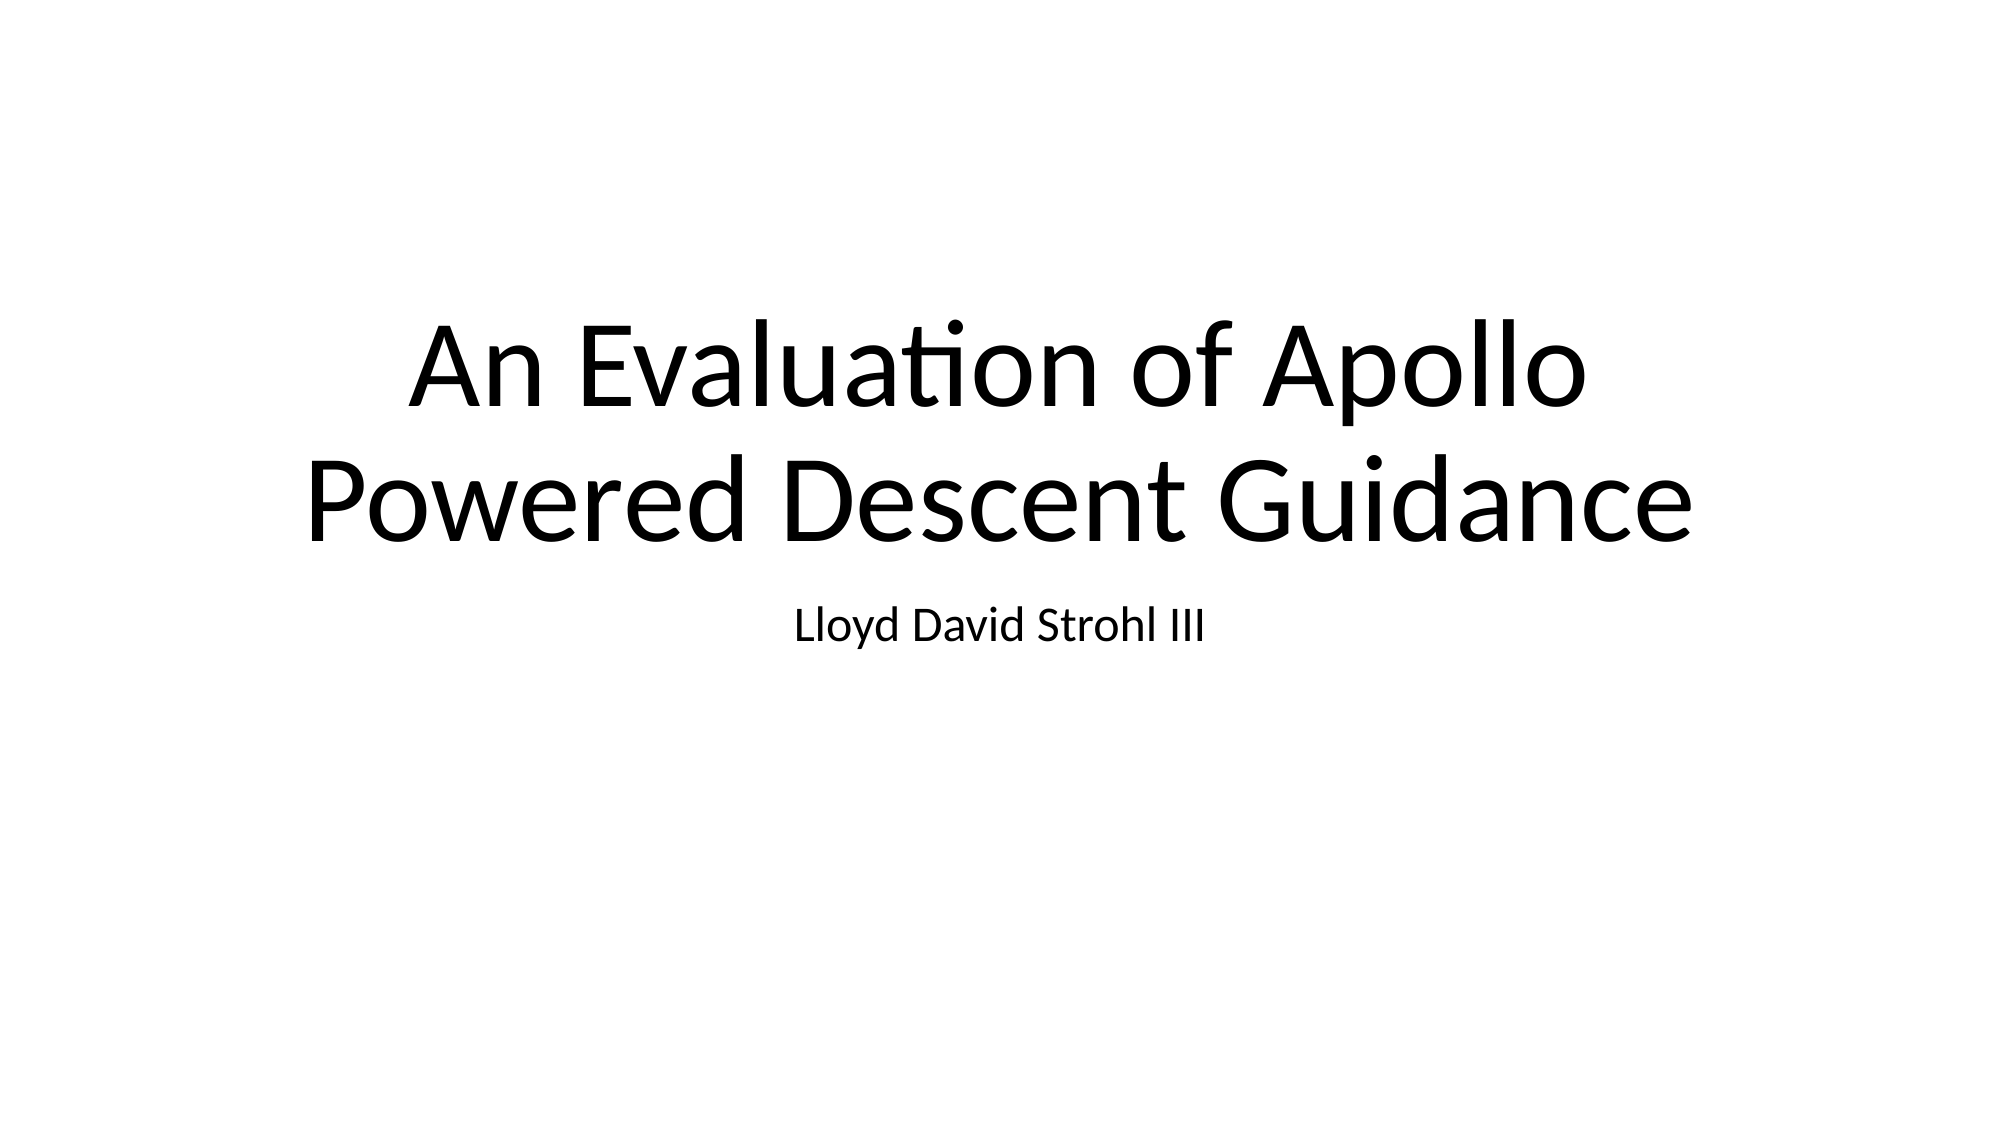

# An Evaluation of Apollo Powered Descent Guidance
Lloyd David Strohl III